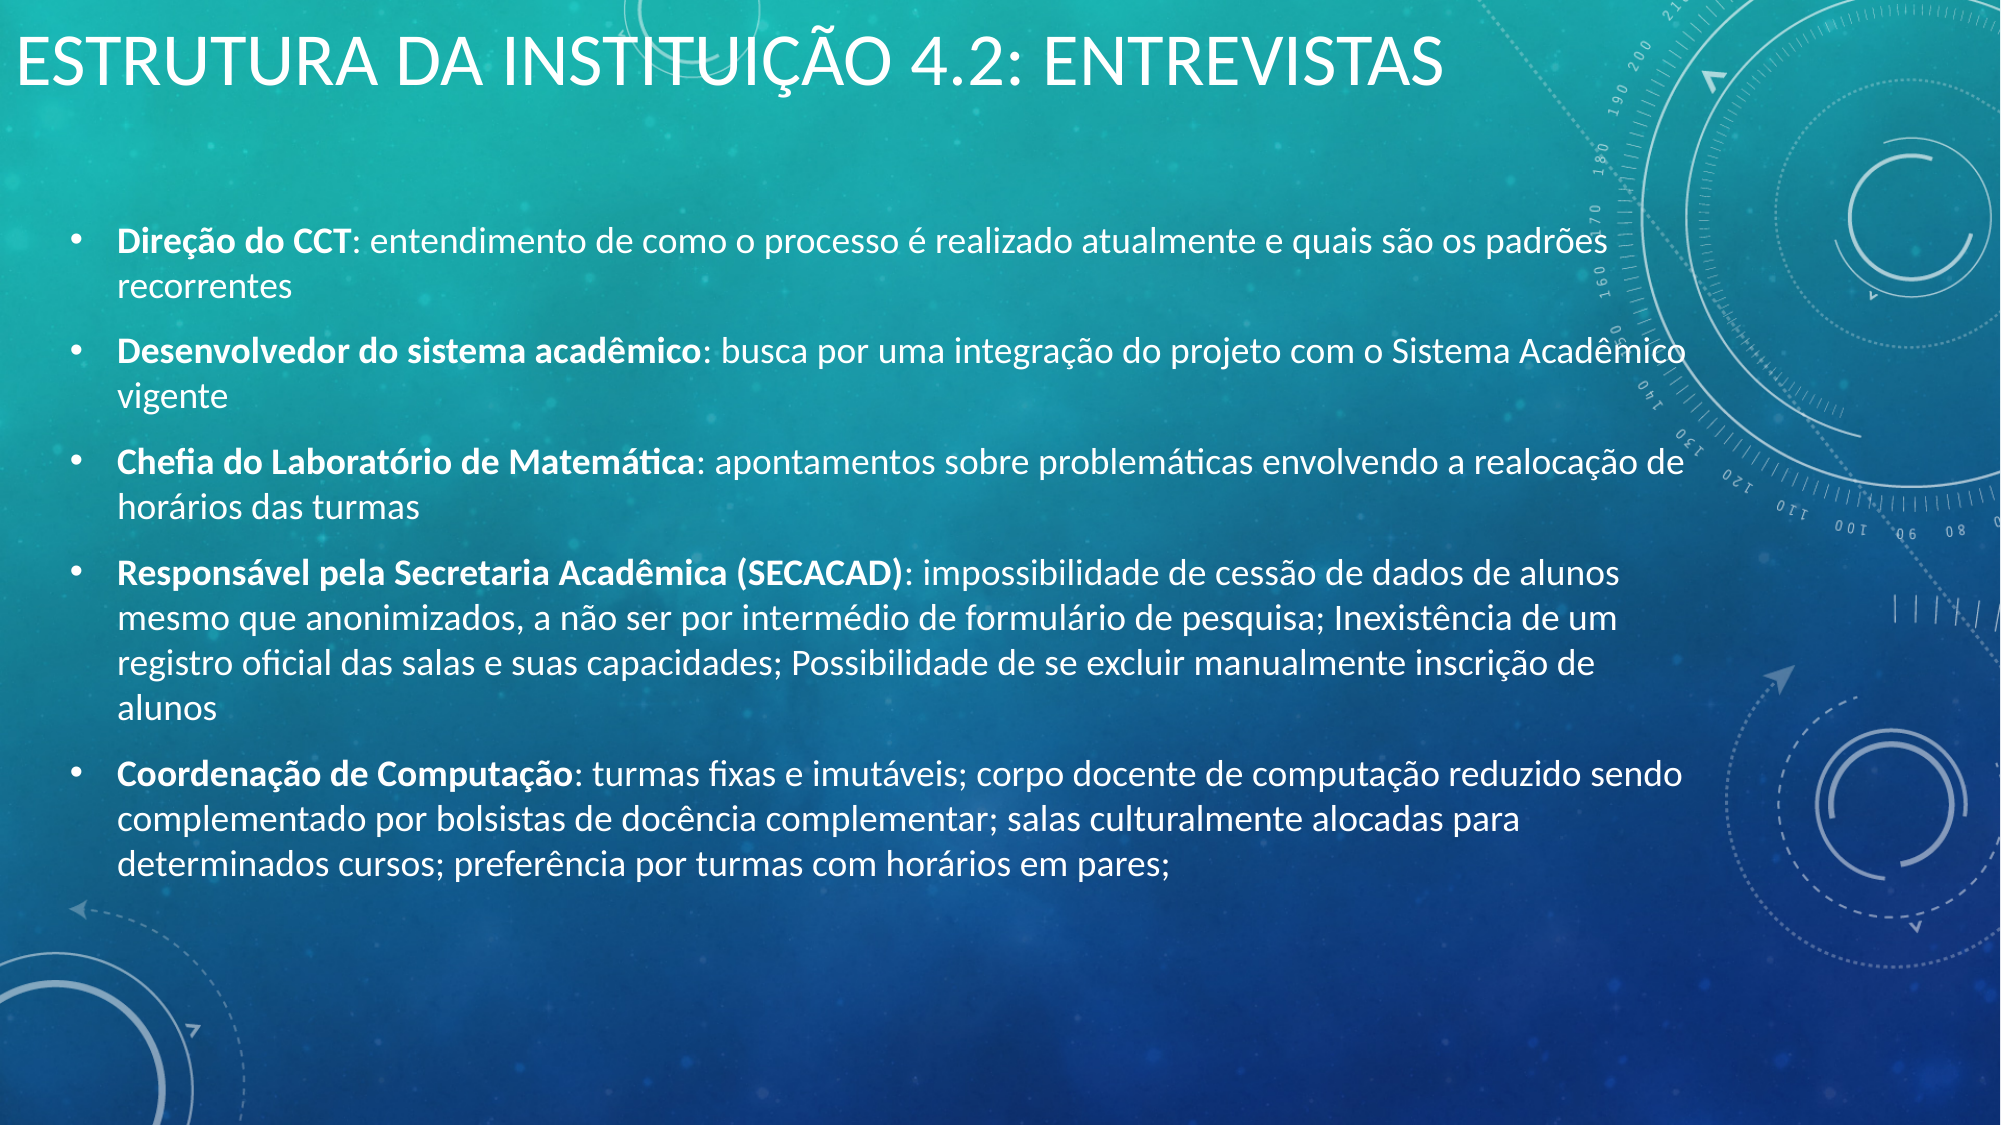

# Estrutura da Instituição 4.2: Entrevistas
Direção do CCT: entendimento de como o processo é realizado atualmente e quais são os padrões recorrentes
Desenvolvedor do sistema acadêmico: busca por uma integração do projeto com o Sistema Acadêmico vigente
Chefia do Laboratório de Matemática: apontamentos sobre problemáticas envolvendo a realocação de horários das turmas
Responsável pela Secretaria Acadêmica (SECACAD): impossibilidade de cessão de dados de alunos mesmo que anonimizados, a não ser por intermédio de formulário de pesquisa; Inexistência de um registro oficial das salas e suas capacidades; Possibilidade de se excluir manualmente inscrição de alunos
Coordenação de Computação: turmas fixas e imutáveis; corpo docente de computação reduzido sendo complementado por bolsistas de docência complementar; salas culturalmente alocadas para determinados cursos; preferência por turmas com horários em pares;